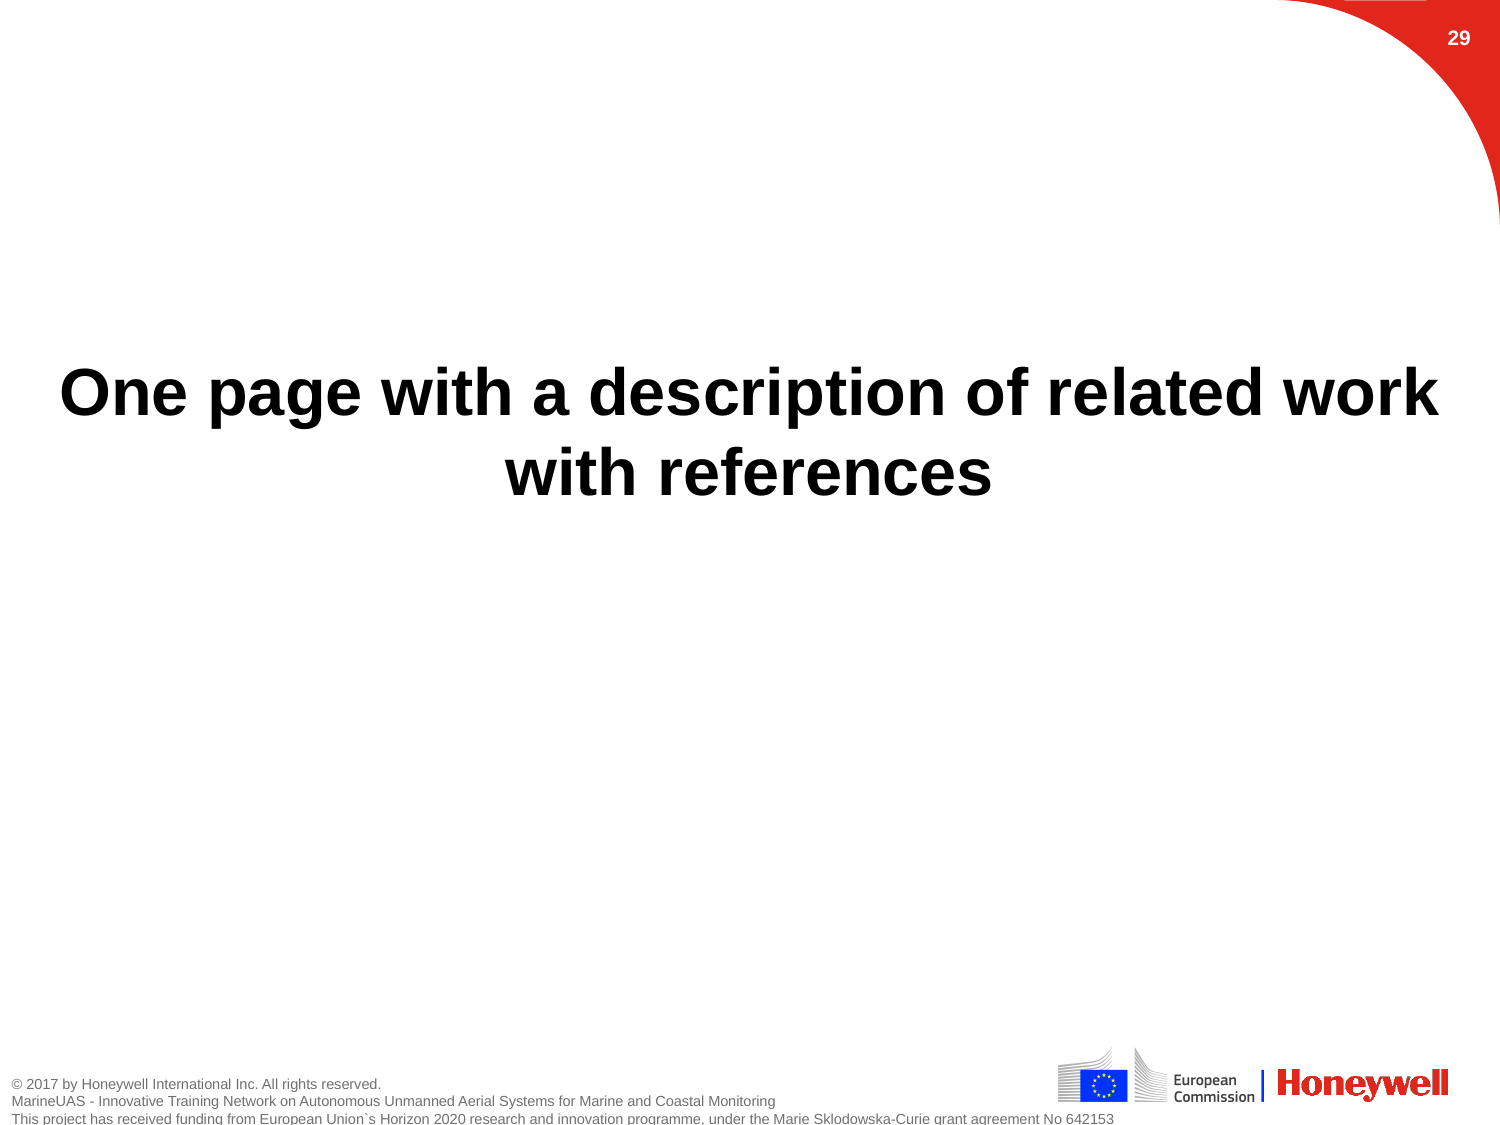

29
# One page with a description of related work with references